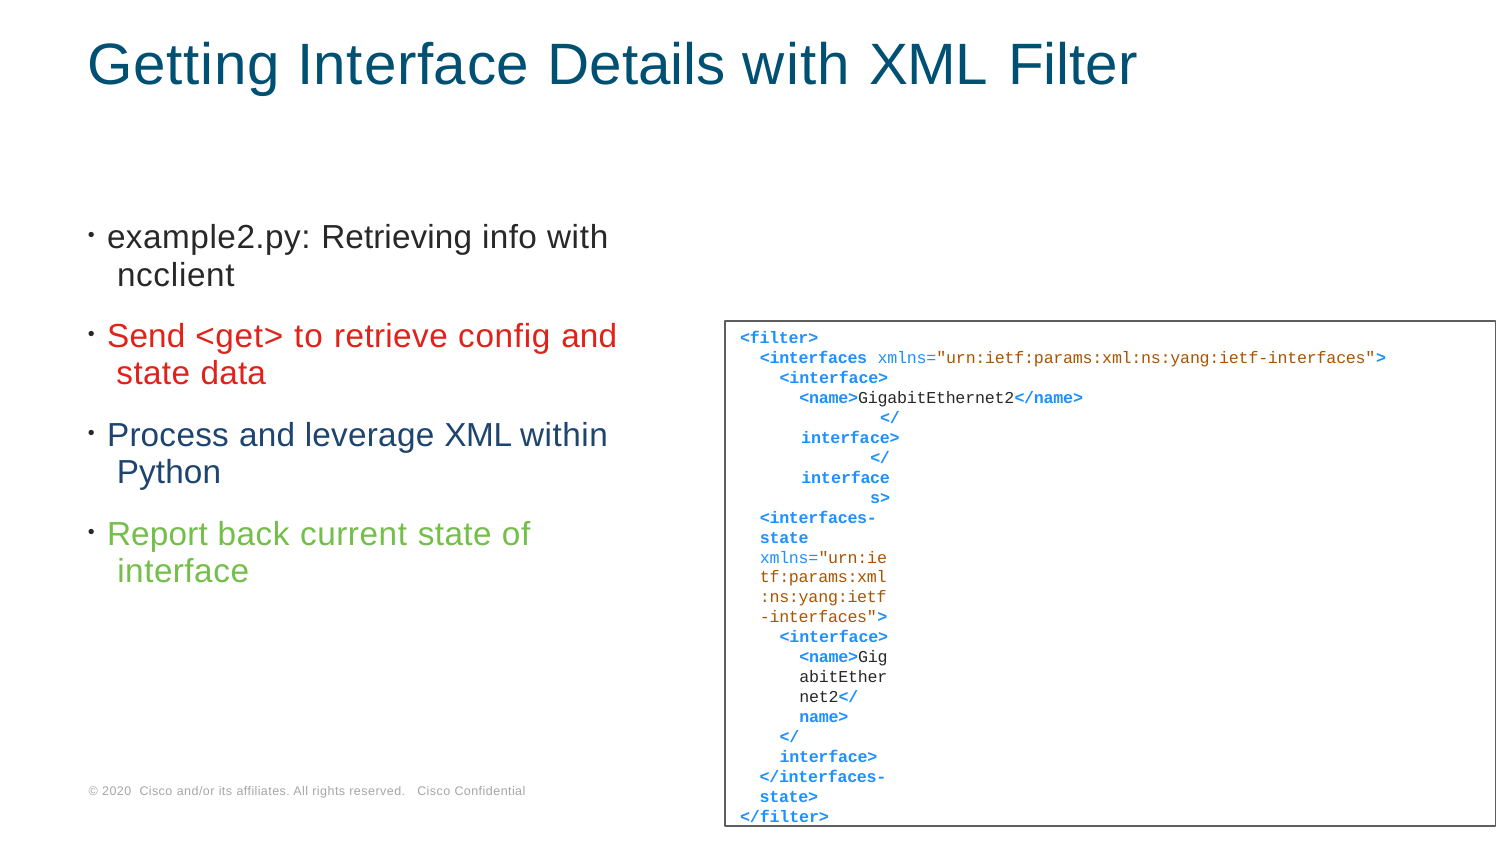

# Getting Interface Details with XML Filter
example2.py: Retrieving info with  ncclient
Send <get> to retrieve config and  state data
Process and leverage XML within  Python
Report back current state of  interface
<filter>
<interfaces xmlns="urn:ietf:params:xml:ns:yang:ietf-interfaces">
<interface>
<name>GigabitEthernet2</name>
</interface>
</interfaces>
<interfaces-state xmlns="urn:ietf:params:xml:ns:yang:ietf-interfaces">
<interface>
<name>GigabitEthernet2</name>
</interface>
</interfaces-state>
</filter>